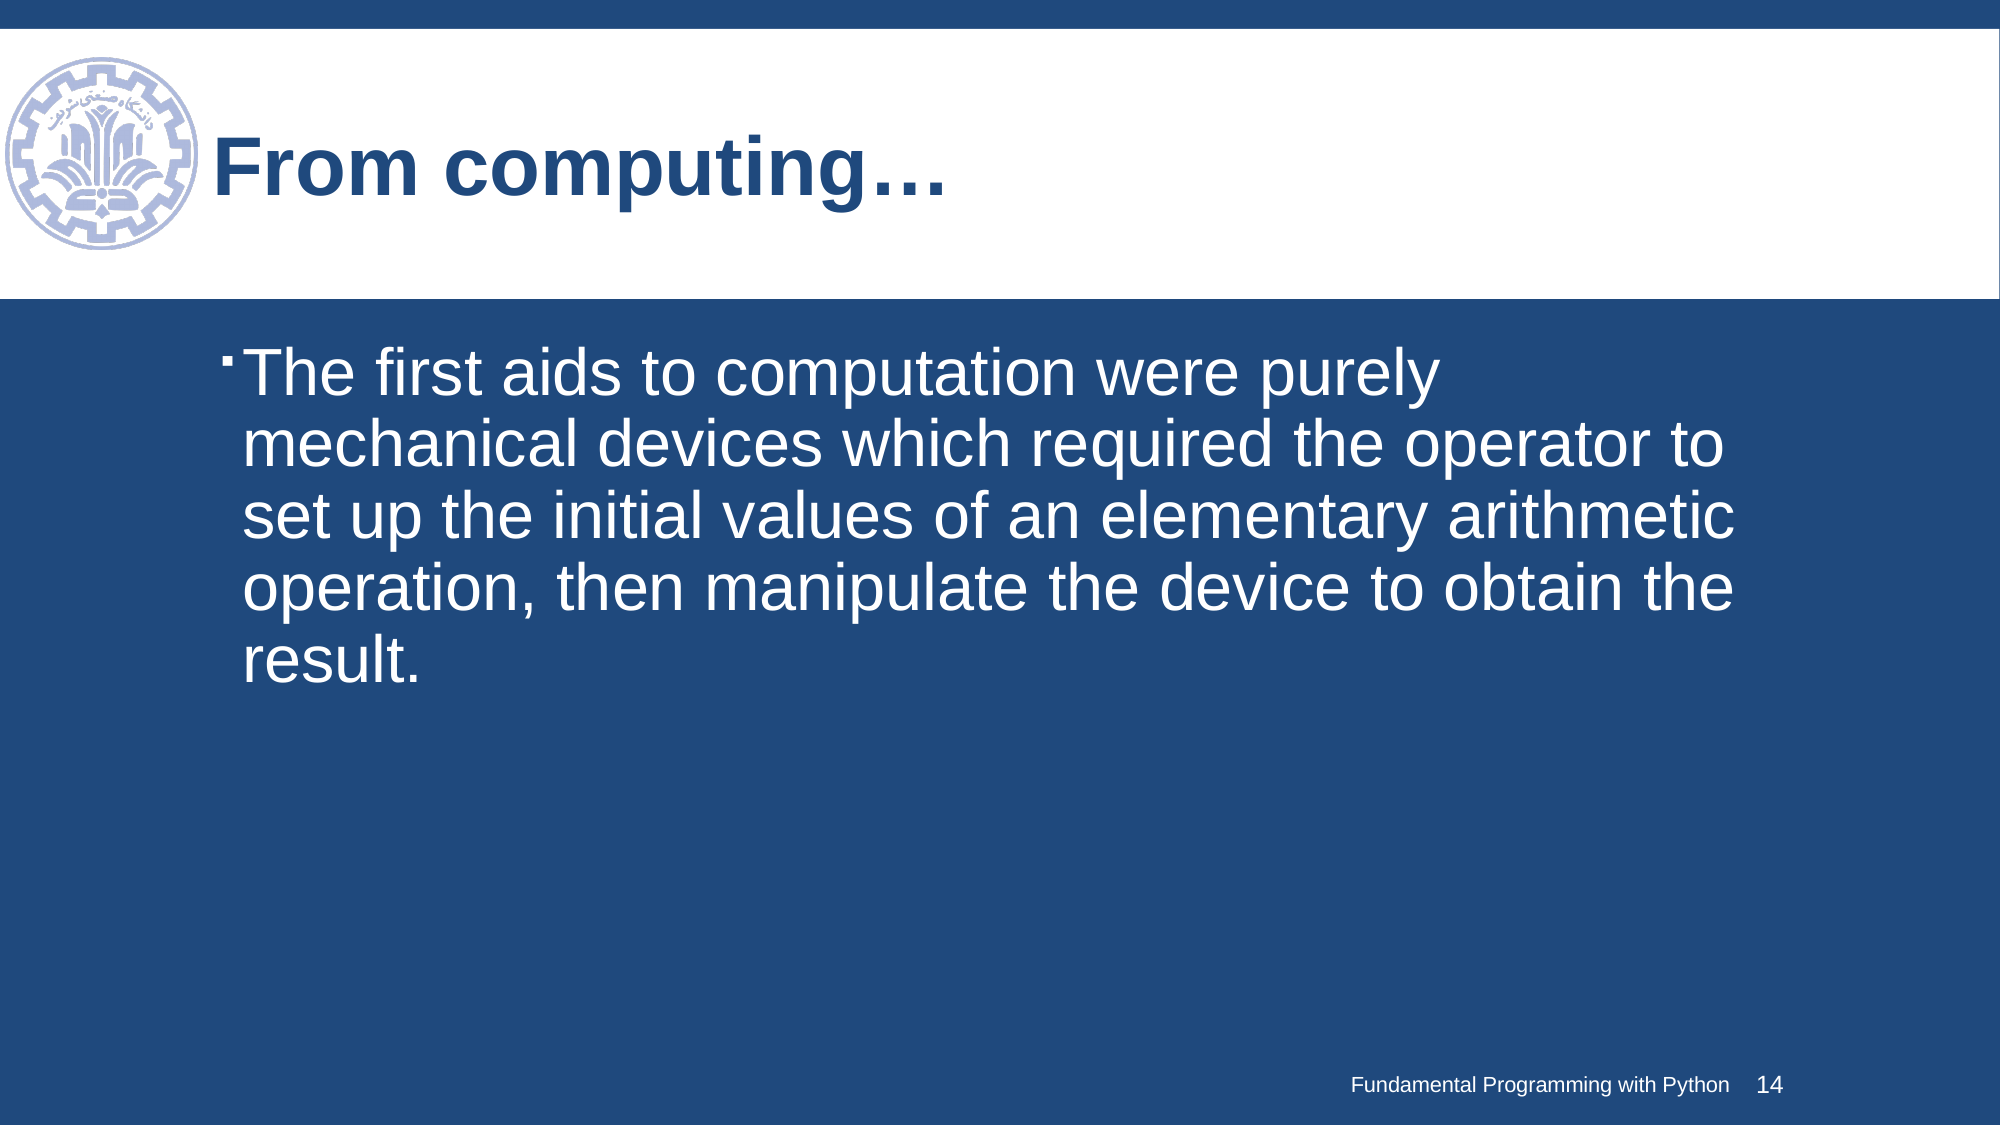

# From computing…
The first aids to computation were purely mechanical devices which required the operator to set up the initial values of an elementary arithmetic operation, then manipulate the device to obtain the result.
Fundamental Programming with Python
14